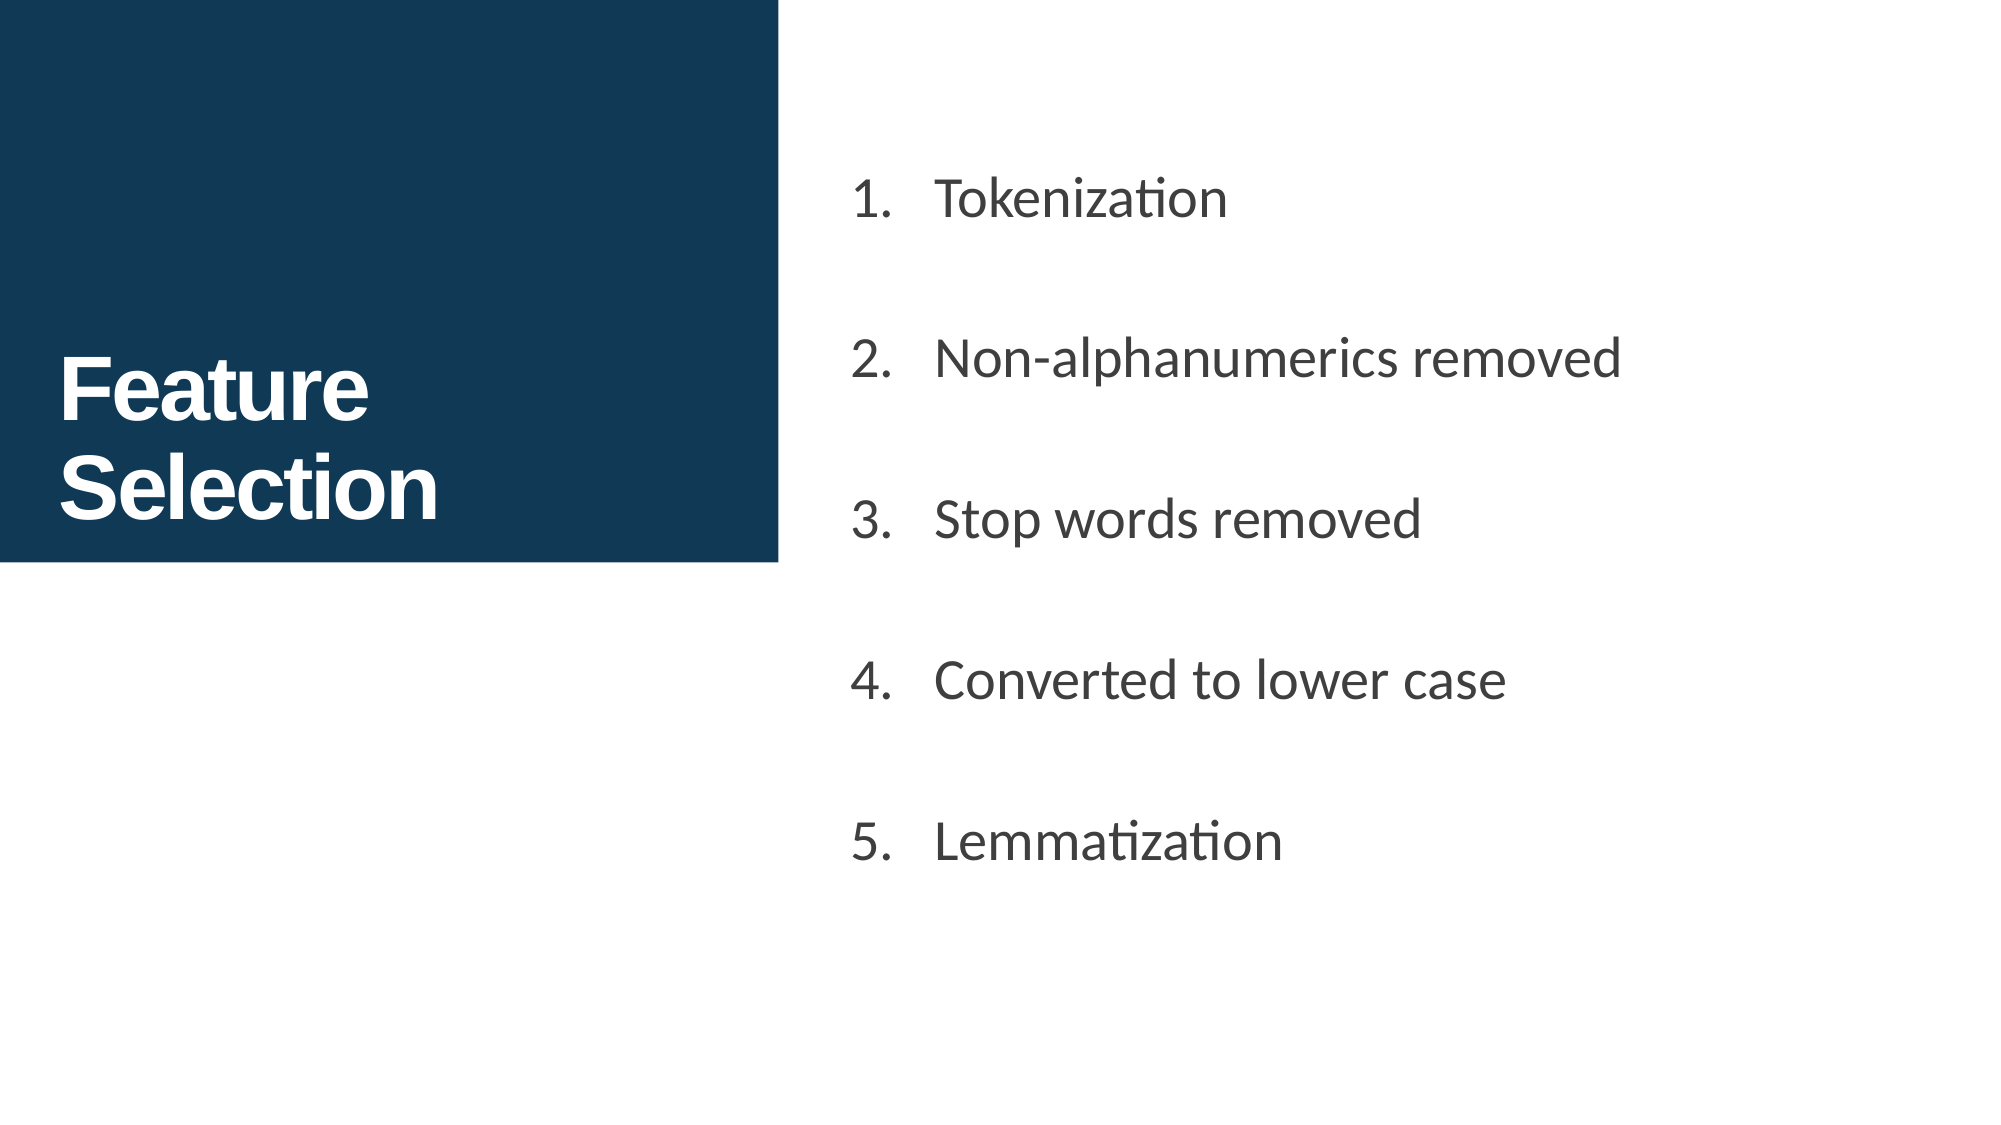

Tokenization
Non-alphanumerics removed
Stop words removed
Converted to lower case
Lemmatization
# Feature Selection